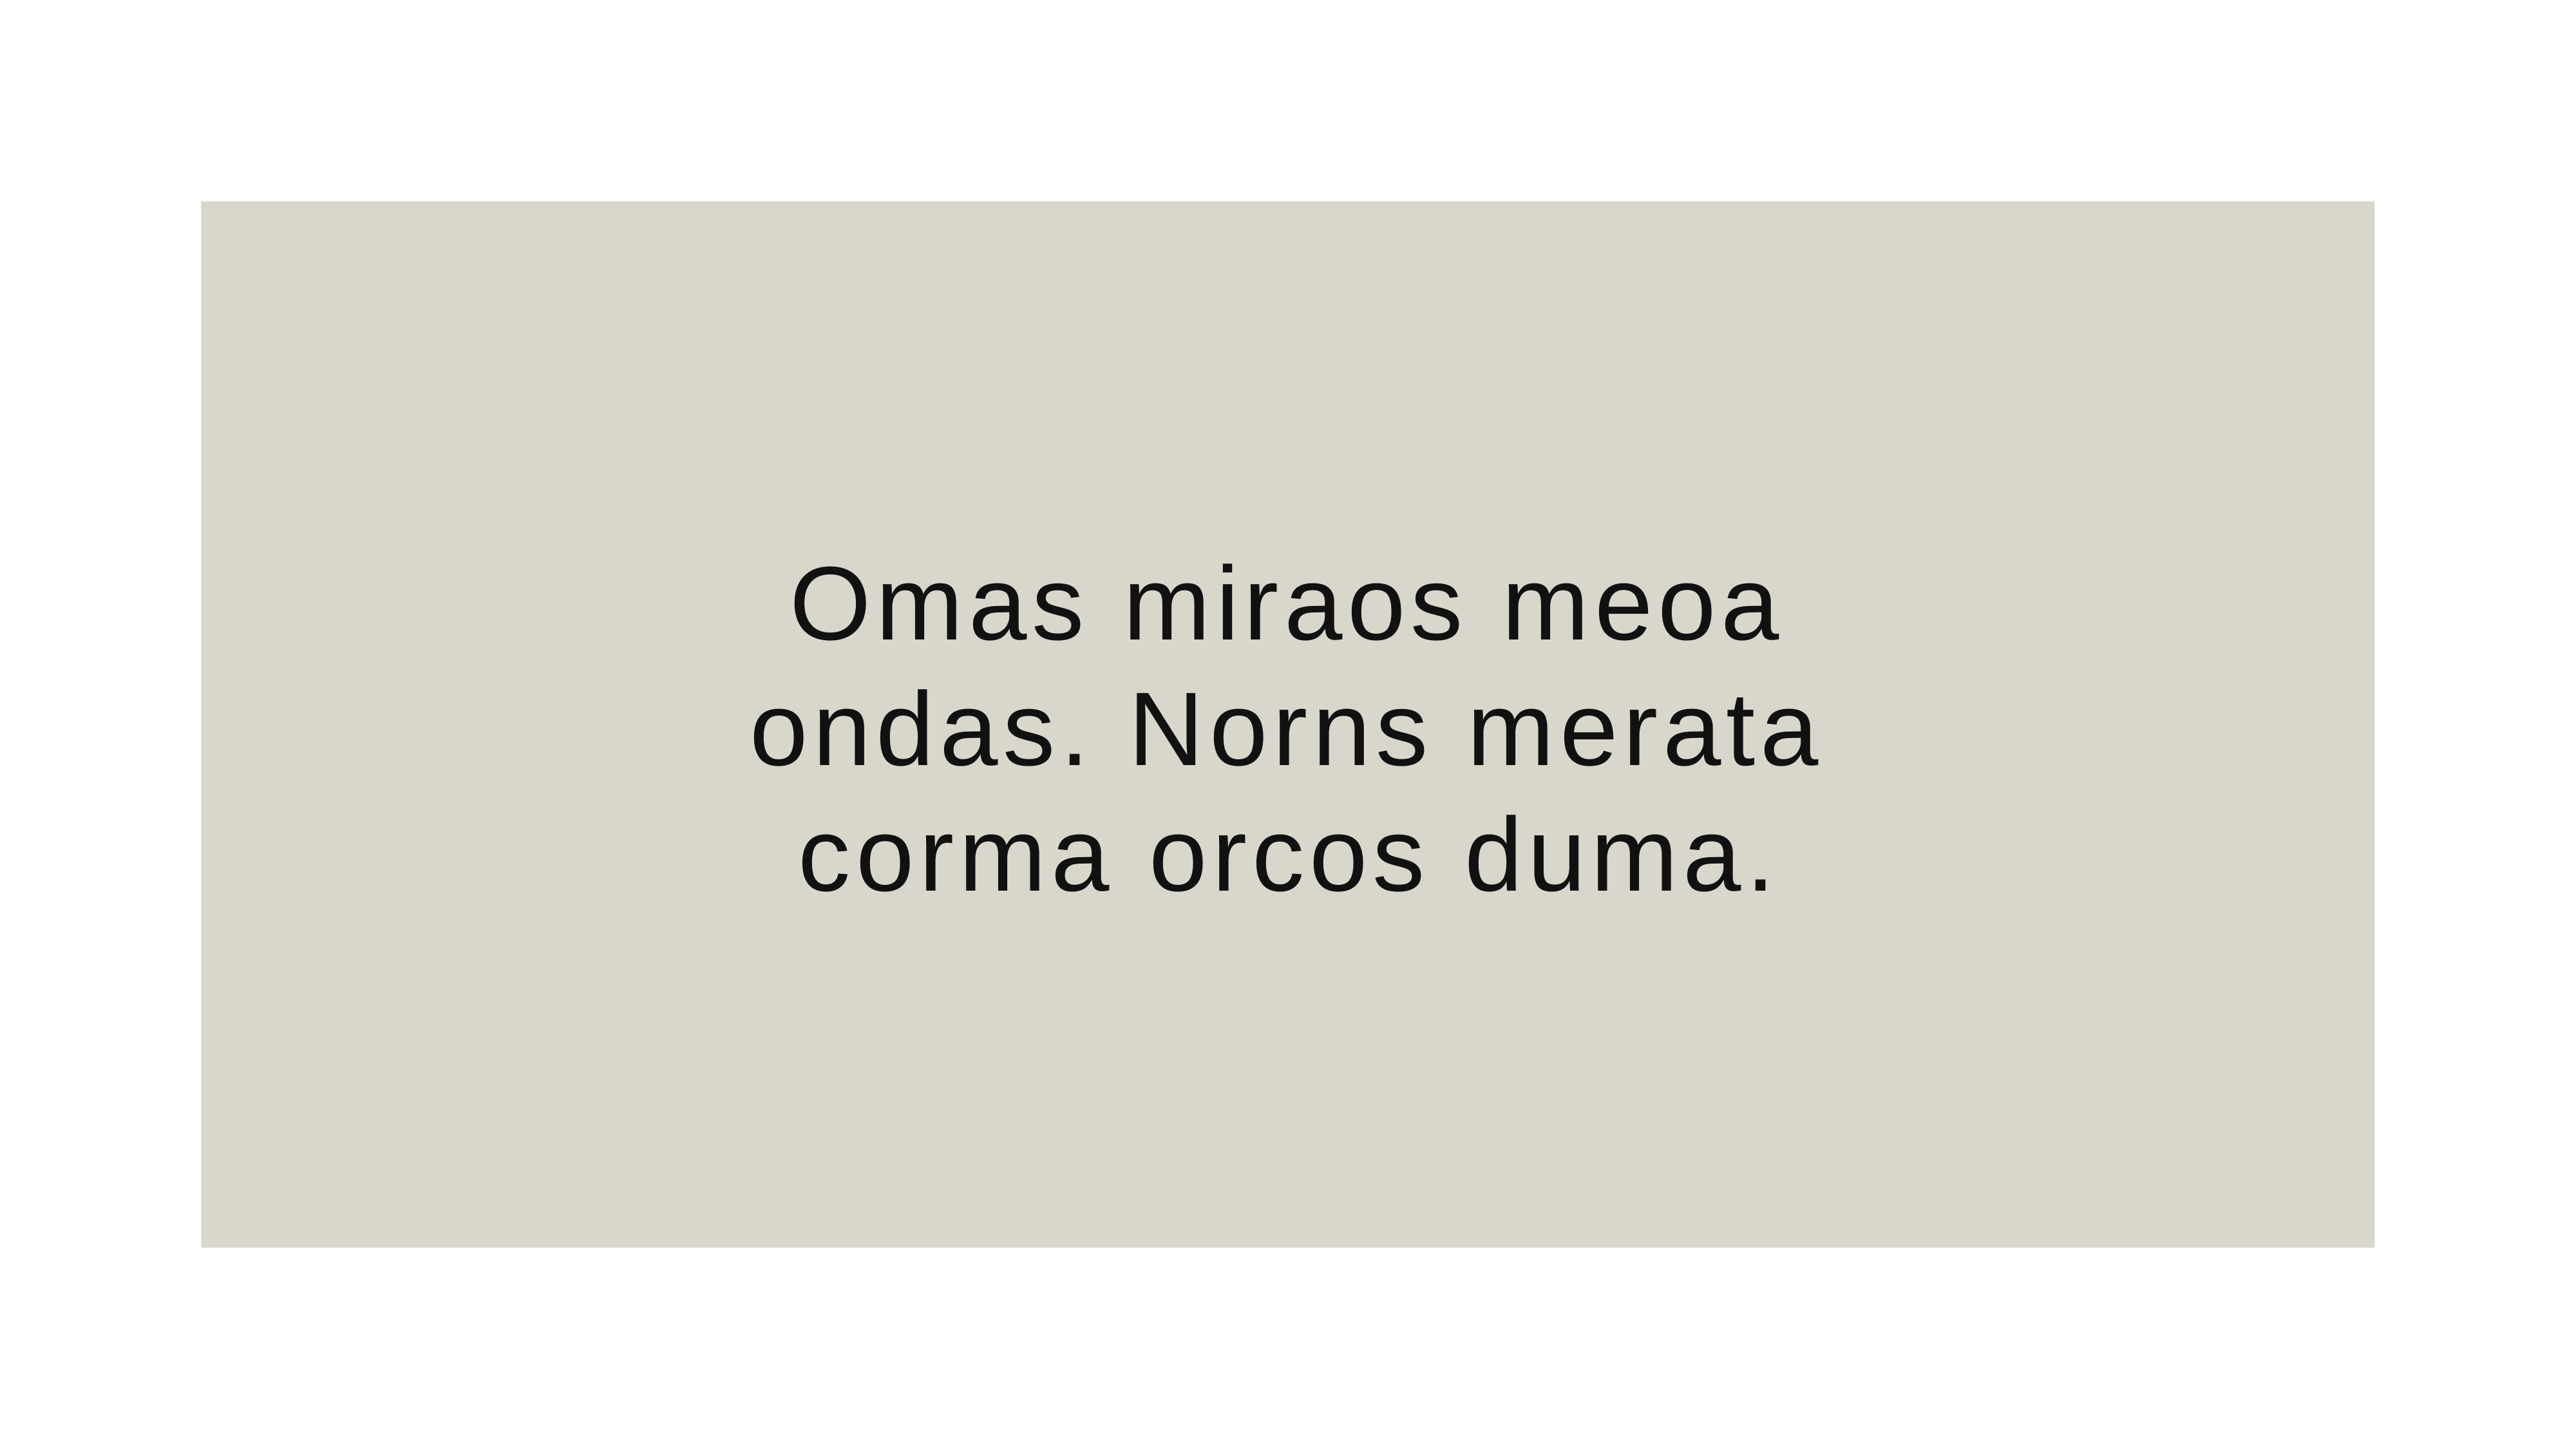

Omas miraos meoa ondas. Norns merata corma orcos duma.